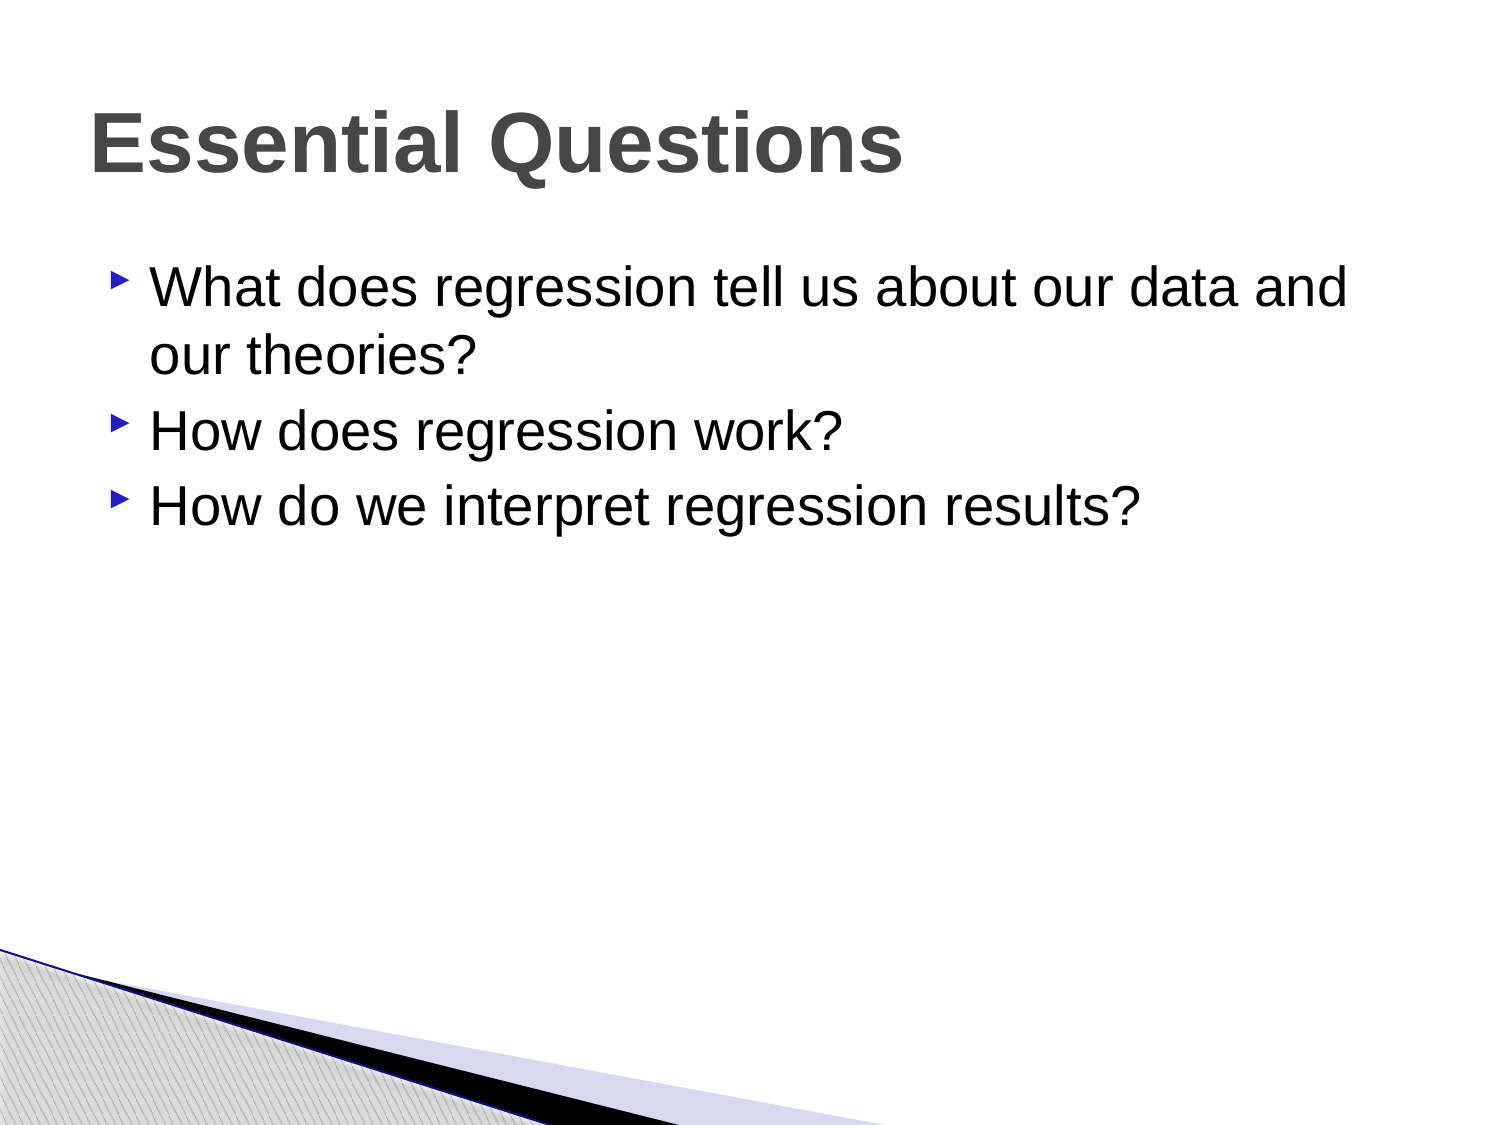

# Essential Questions
What does regression tell us about our data and our theories?
How does regression work?
How do we interpret regression results?